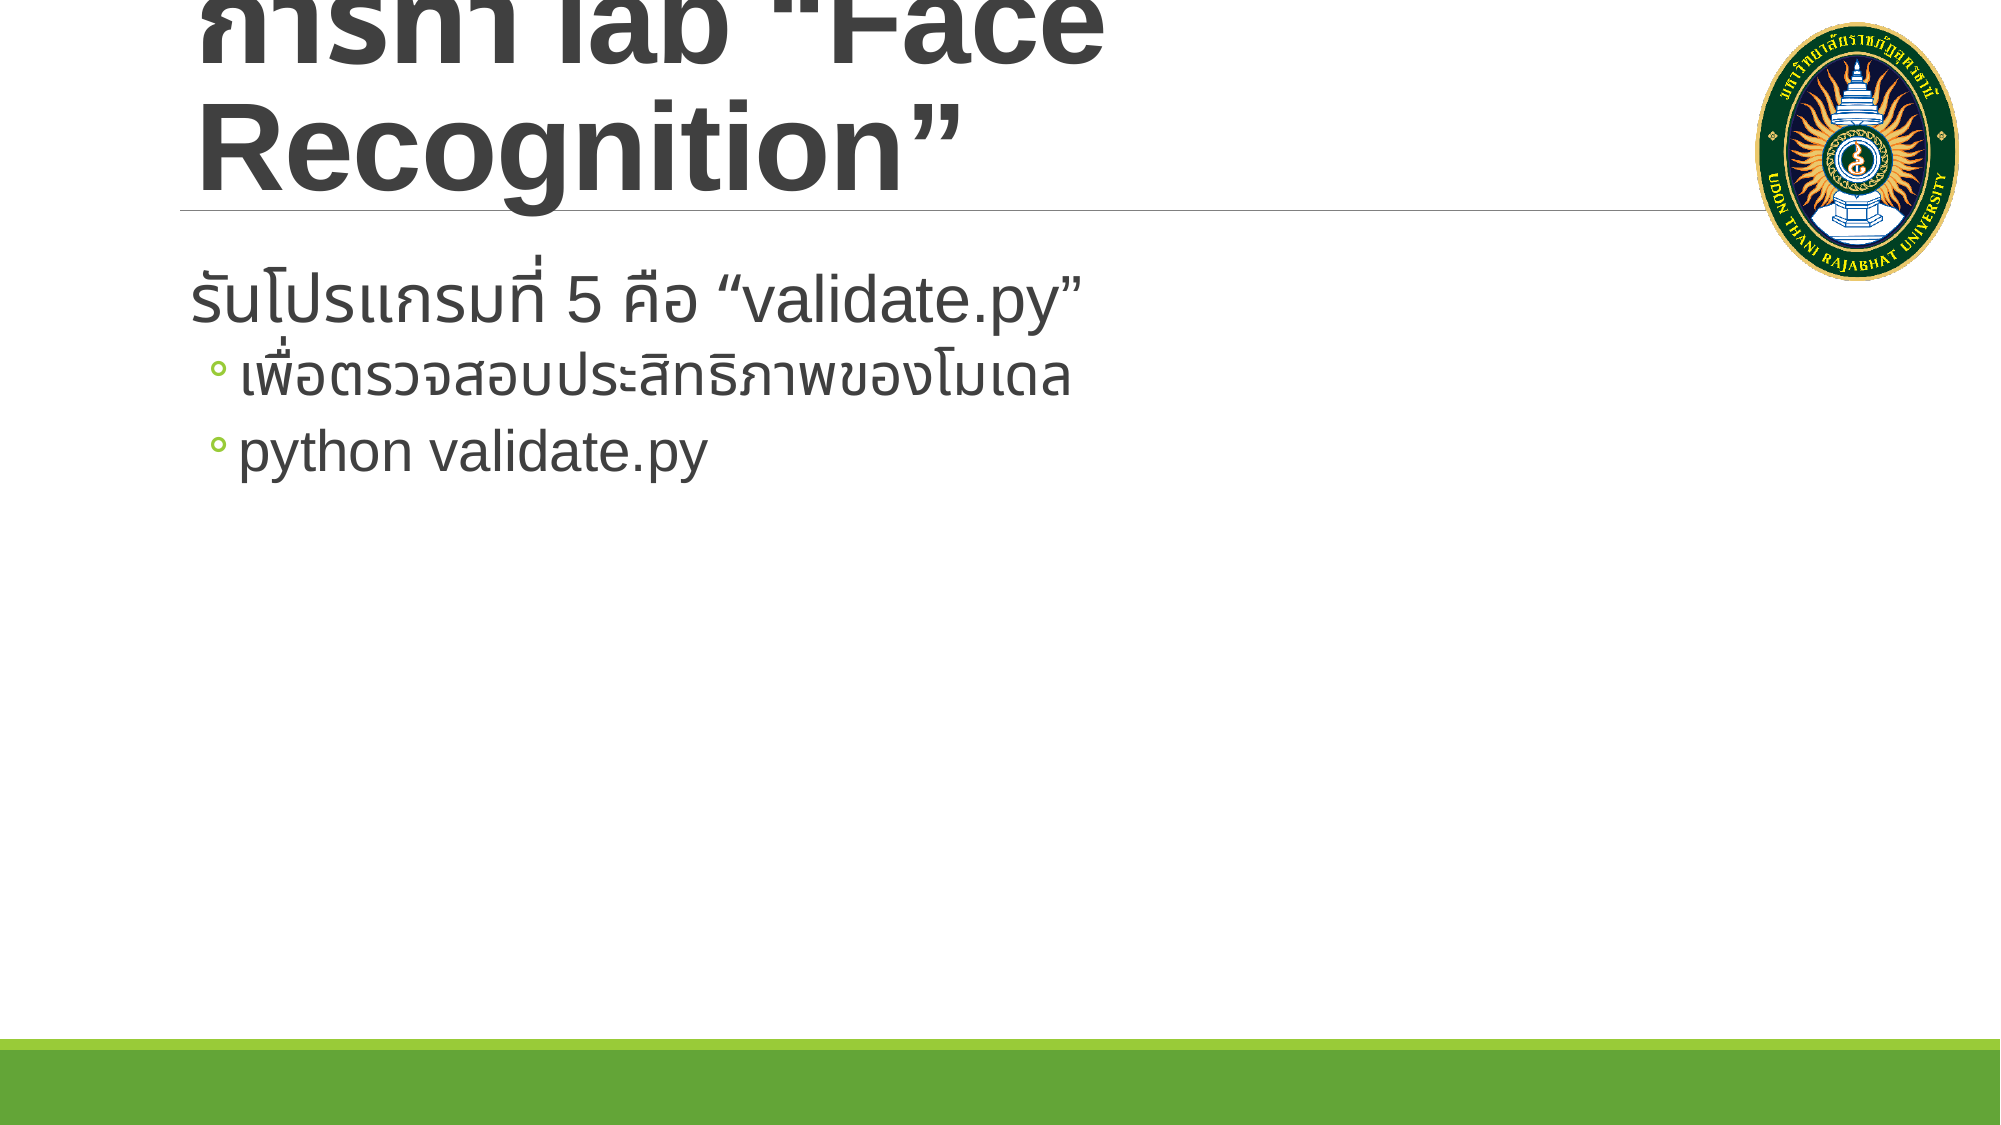

# การทำ lab “Face Recognition”
รันโปรแกรมที่ 5 คือ “validate.py”
เพื่อตรวจสอบประสิทธิภาพของโมเดล
python validate.py